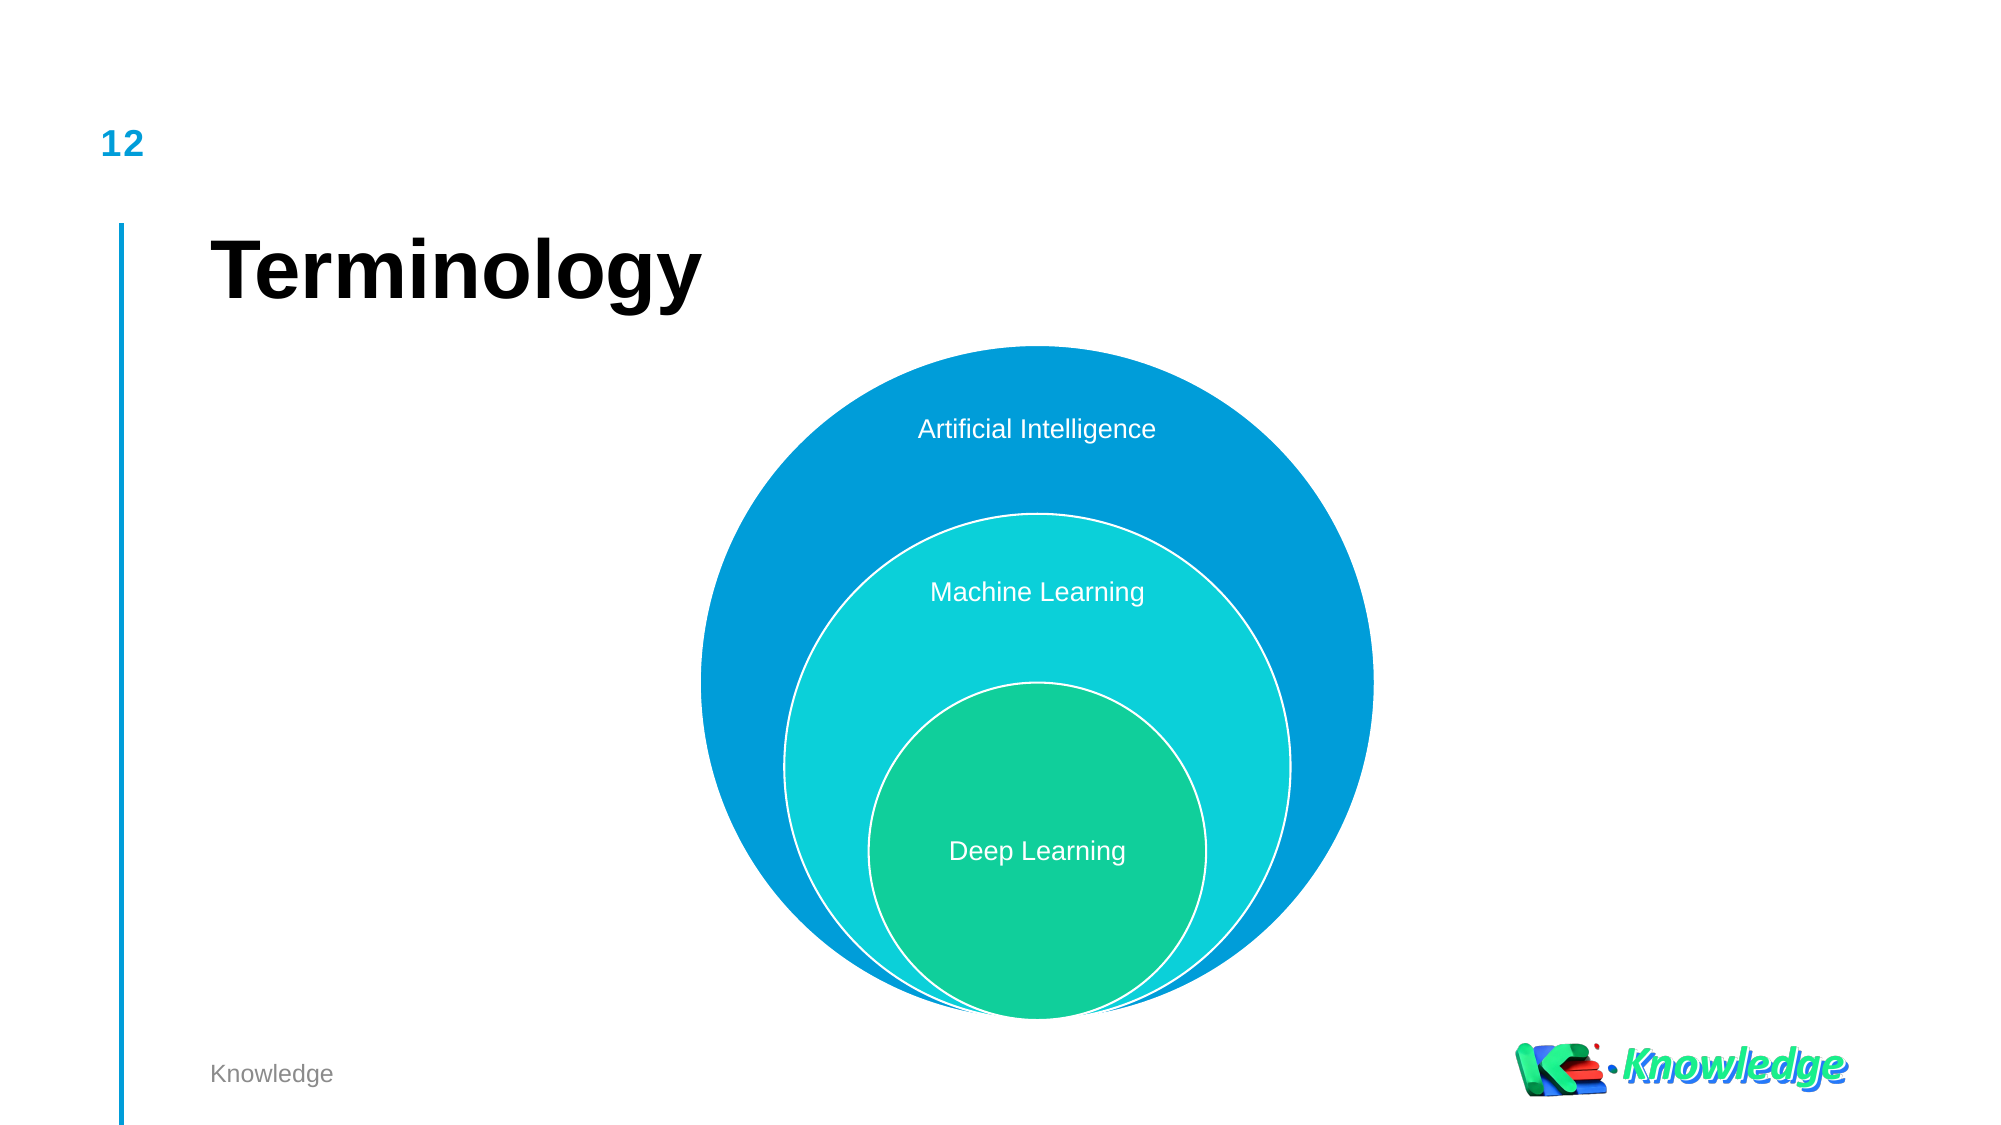

# Terminology
12
Artificial Intelligence
Machine Learning
Deep Learning
Knowledge